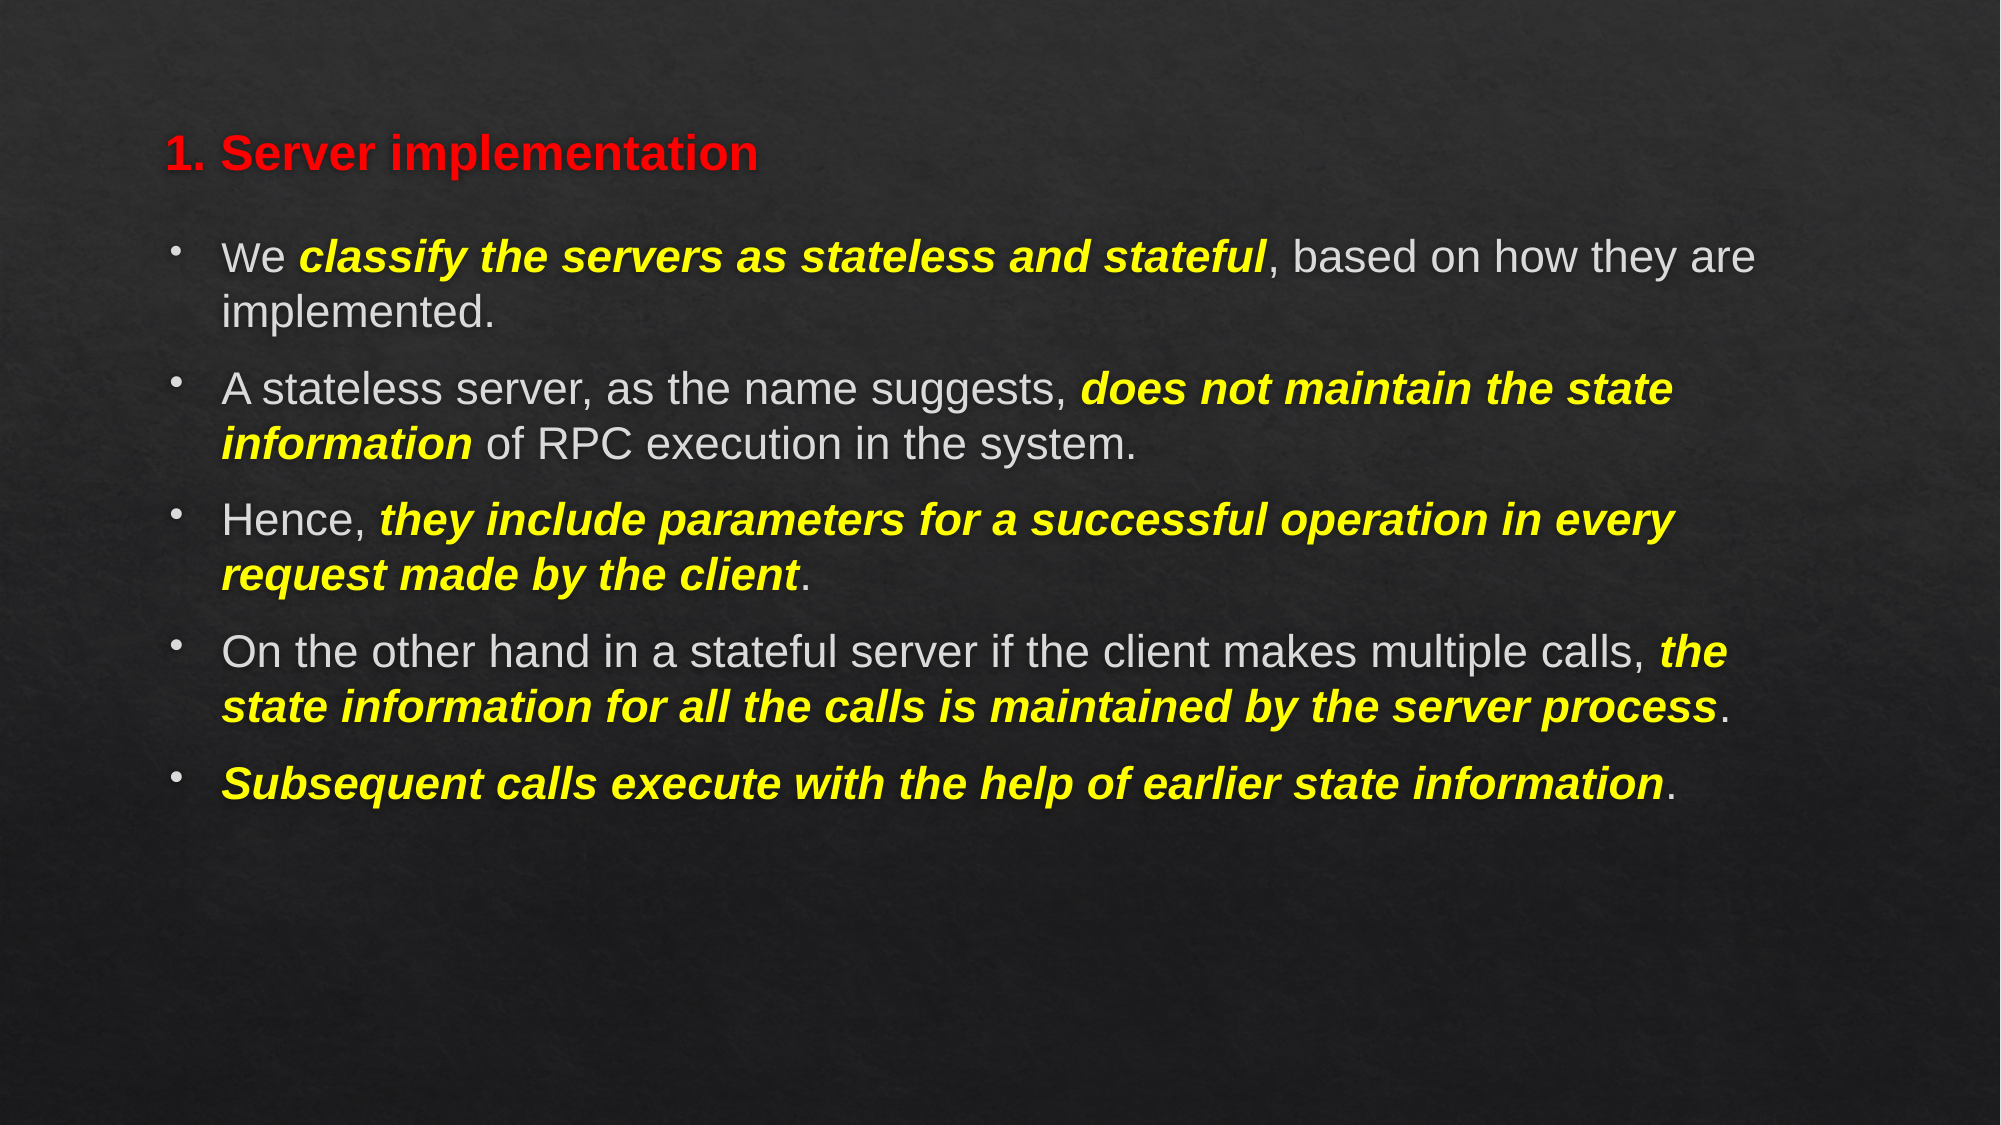

# 1. Server implementation
We classify the servers as stateless and stateful, based on how they are implemented.
A stateless server, as the name suggests, does not maintain the state information of RPC execution in the system.
Hence, they include parameters for a successful operation in every request made by the client.
On the other hand in a stateful server if the client makes multiple calls, the state information for all the calls is maintained by the server process.
Subsequent calls execute with the help of earlier state information.